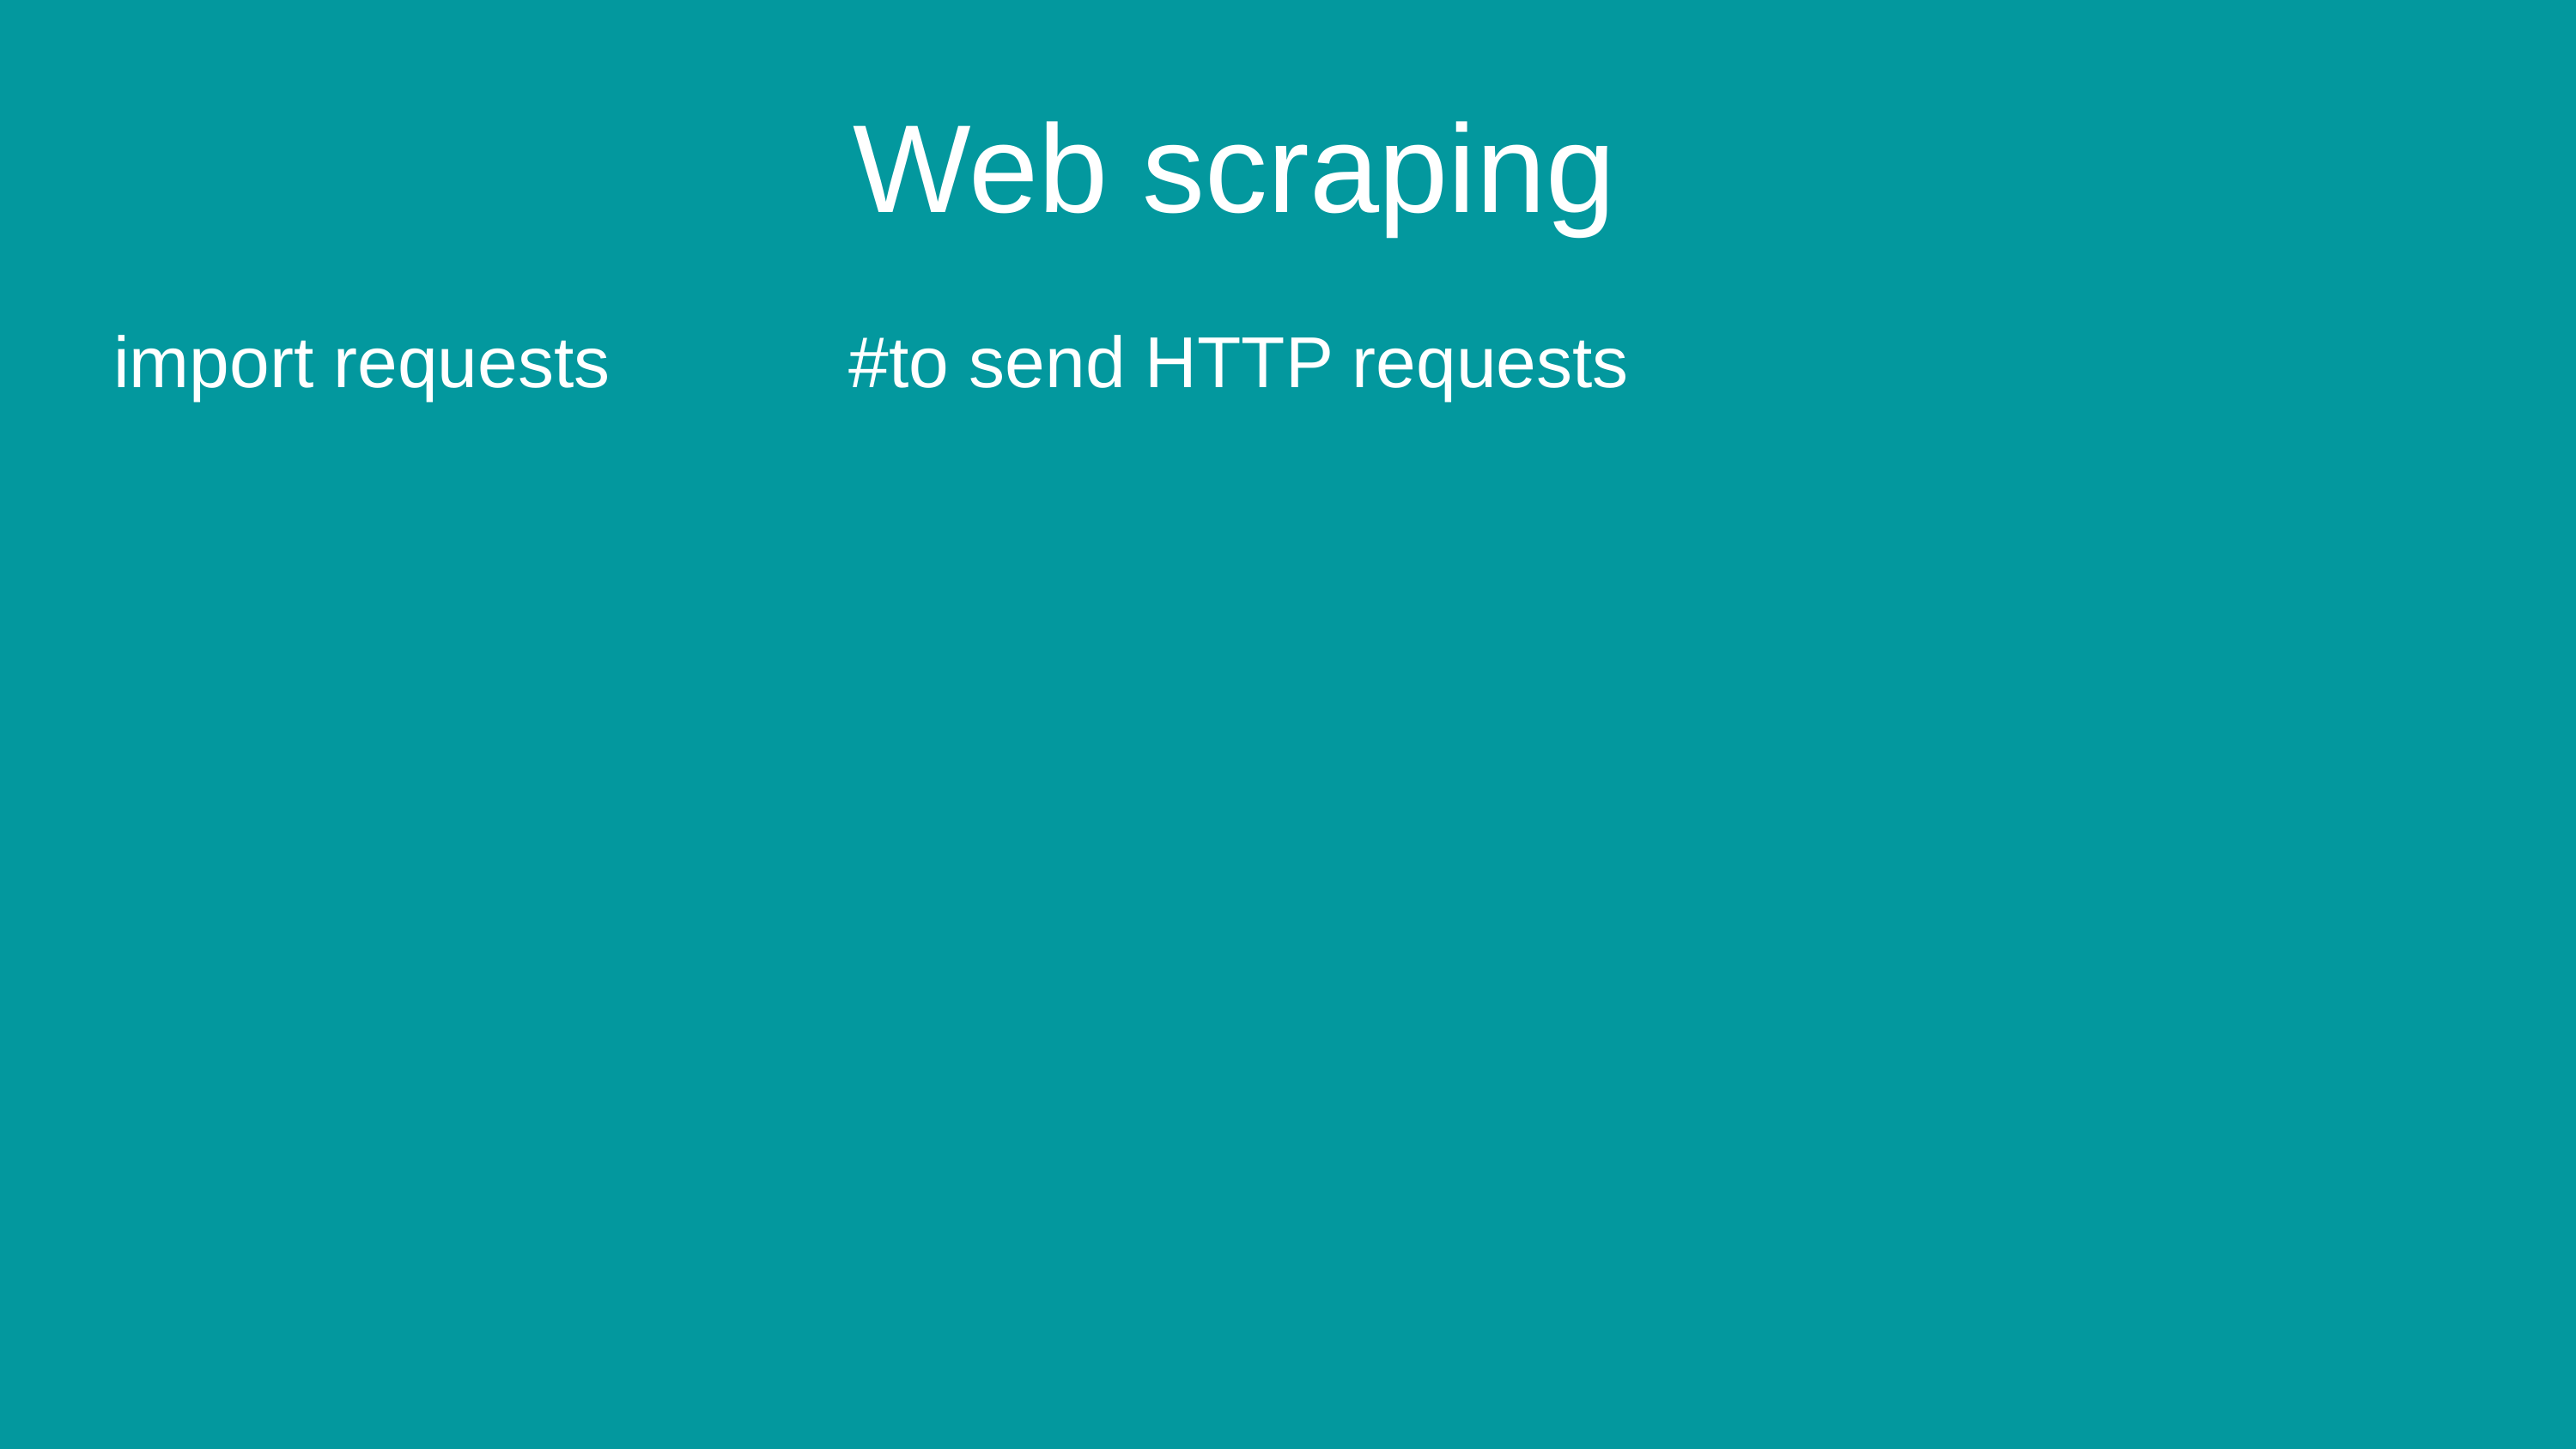

Web scraping
import requests            #to send HTTP requests